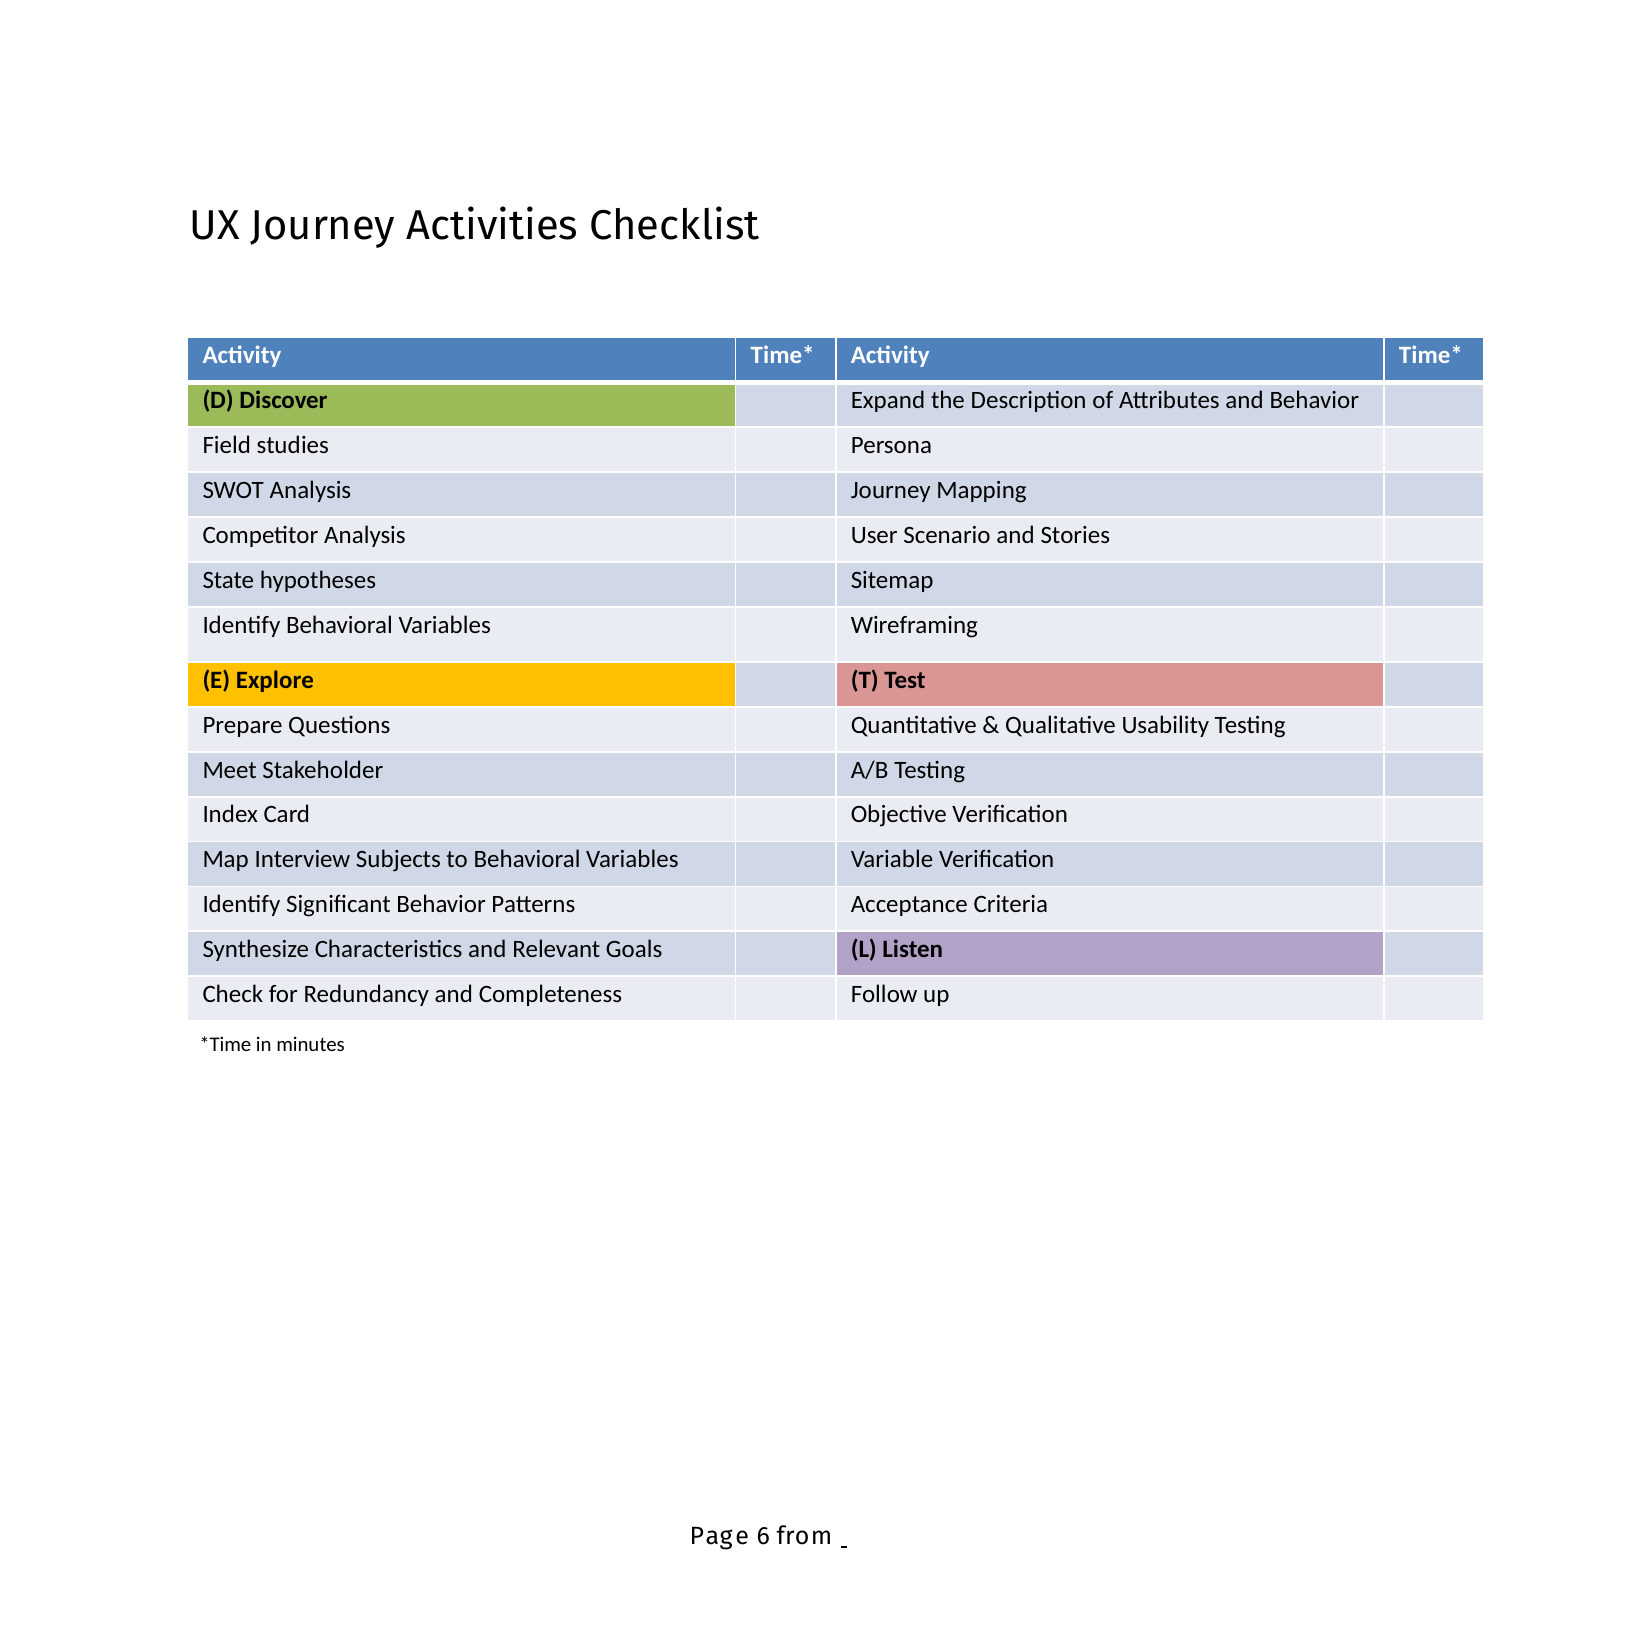

# UX Journey Activities Checklist
| Activity | Time\* | Activity | Time\* |
| --- | --- | --- | --- |
| (D) Discover |  | Expand the Description of Attributes and Behavior |  |
| Field studies |  | Persona |  |
| SWOT Analysis |  | Journey Mapping |  |
| Competitor Analysis |  | User Scenario and Stories |  |
| State hypotheses |  | Sitemap |  |
| Identify Behavioral Variables |  | Wireframing |  |
| (E) Explore |  | (T) Test |  |
| Prepare Questions |  | Quantitative & Qualitative Usability Testing |  |
| Meet Stakeholder |  | A/B Testing |  |
| Index Card |  | Objective Verification |  |
| Map Interview Subjects to Behavioral Variables |  | Variable Verification |  |
| Identify Significant Behavior Patterns |  | Acceptance Criteria |  |
| Synthesize Characteristics and Relevant Goals |  | (L) Listen |  |
| Check for Redundancy and Completeness |  | Follow up |  |
*Time in minutes
Page 6 from